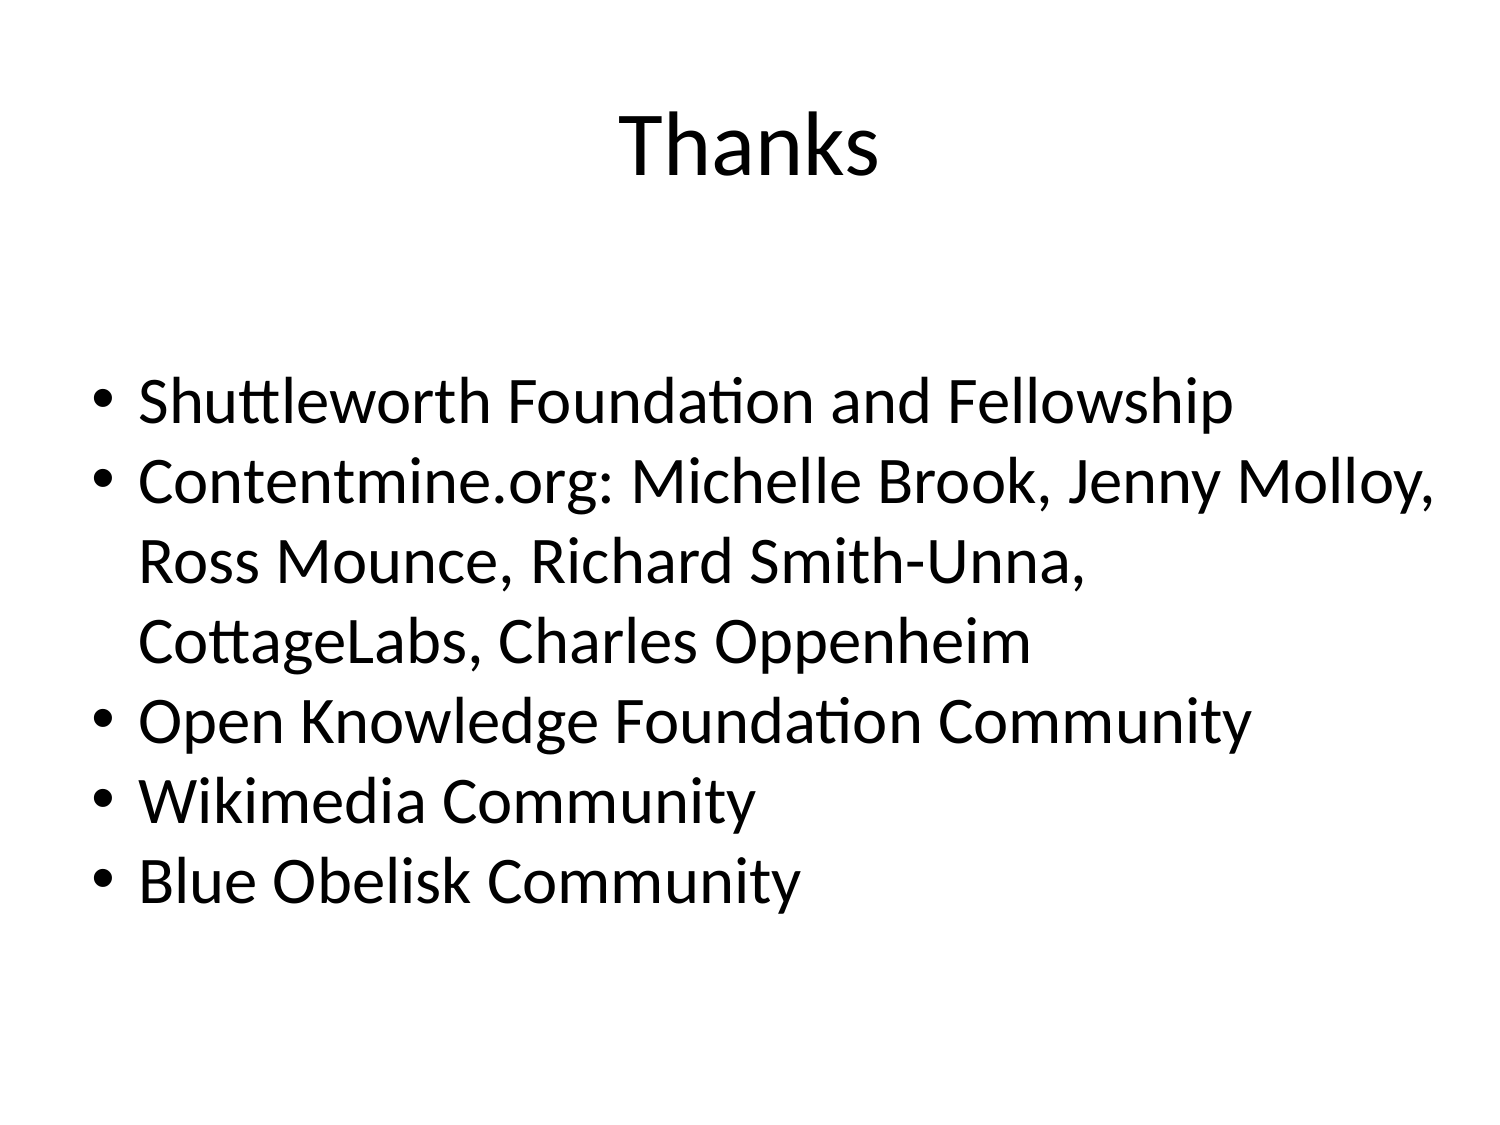

# Thanks
Shuttleworth Foundation and Fellowship
Contentmine.org: Michelle Brook, Jenny Molloy, Ross Mounce, Richard Smith-Unna, CottageLabs, Charles Oppenheim
Open Knowledge Foundation Community
Wikimedia Community
Blue Obelisk Community